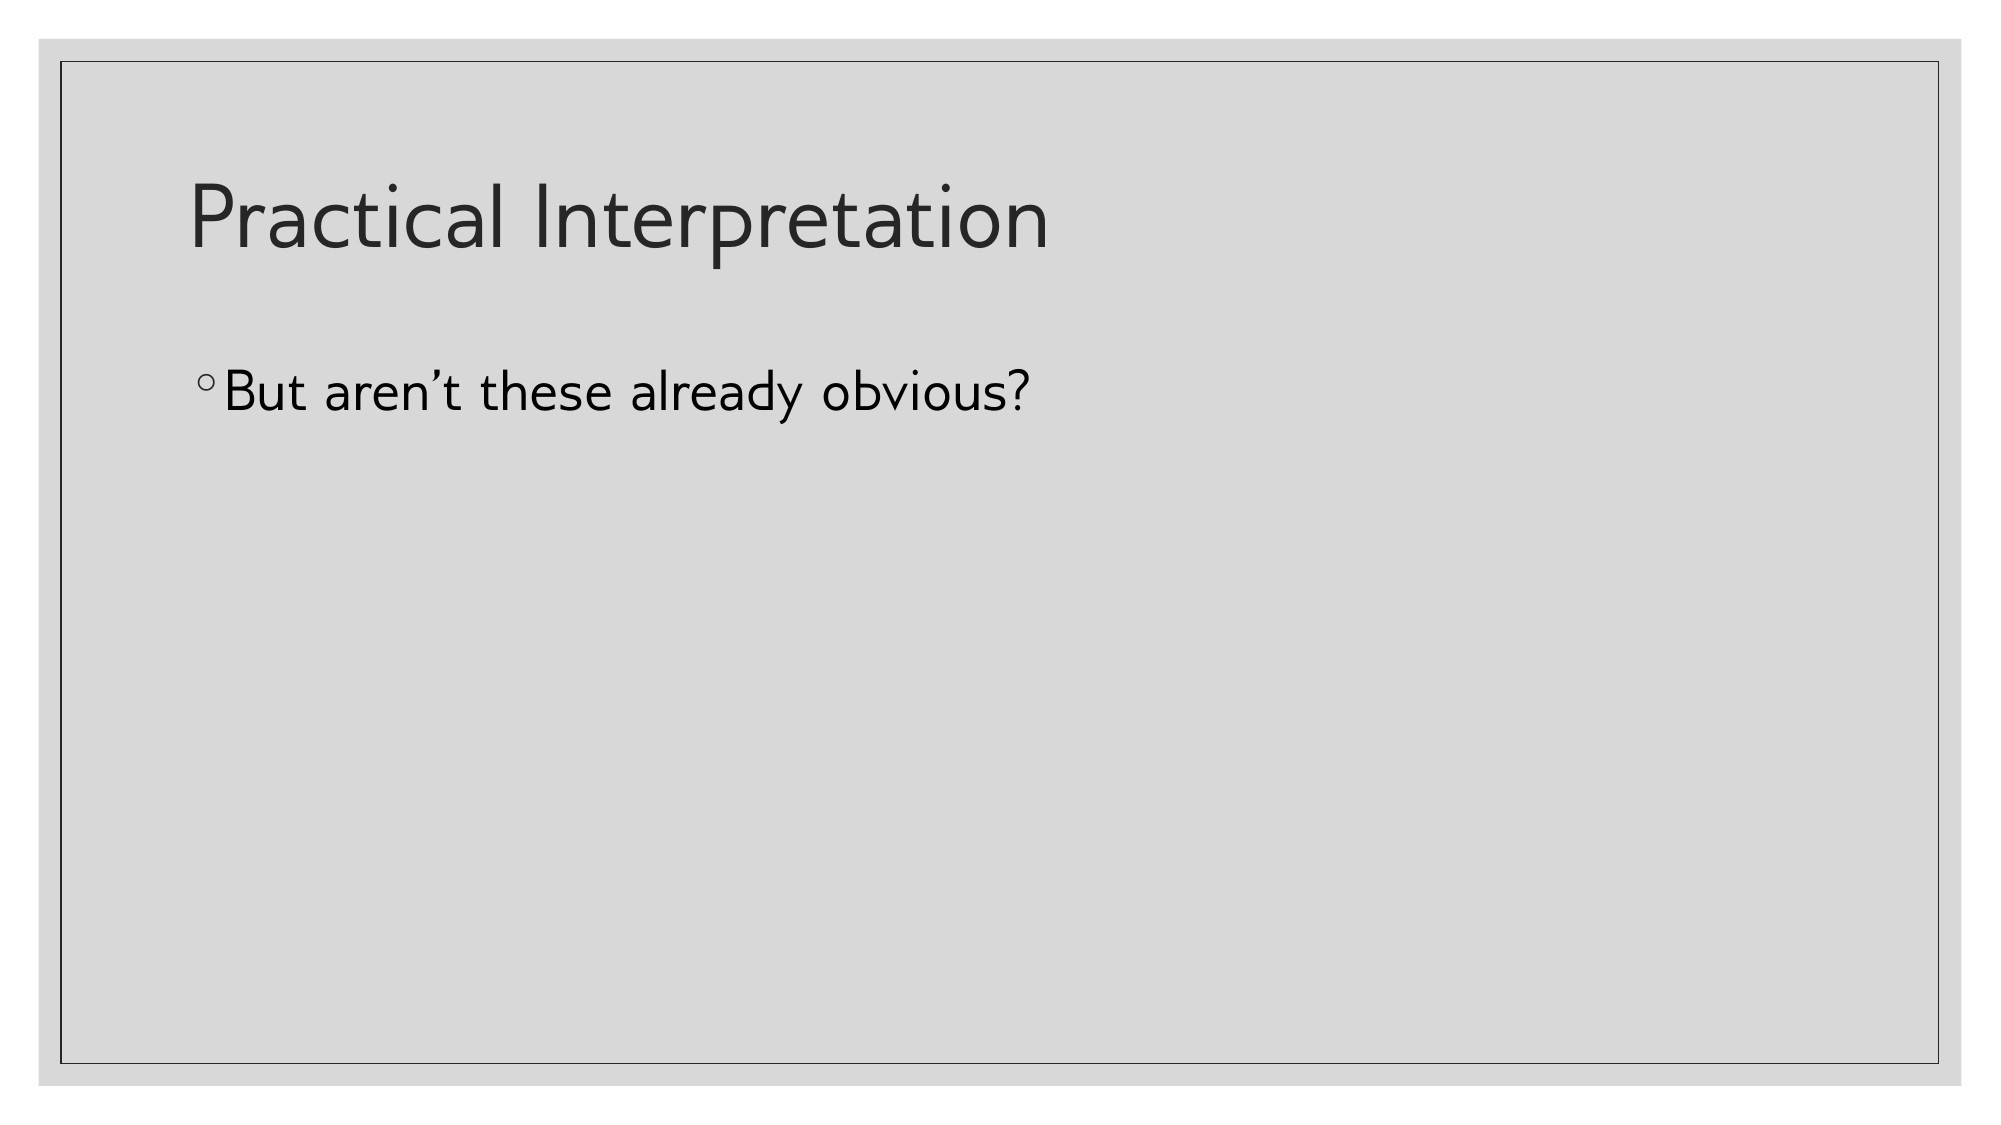

# Practical Interpretation
But aren’t these already obvious?